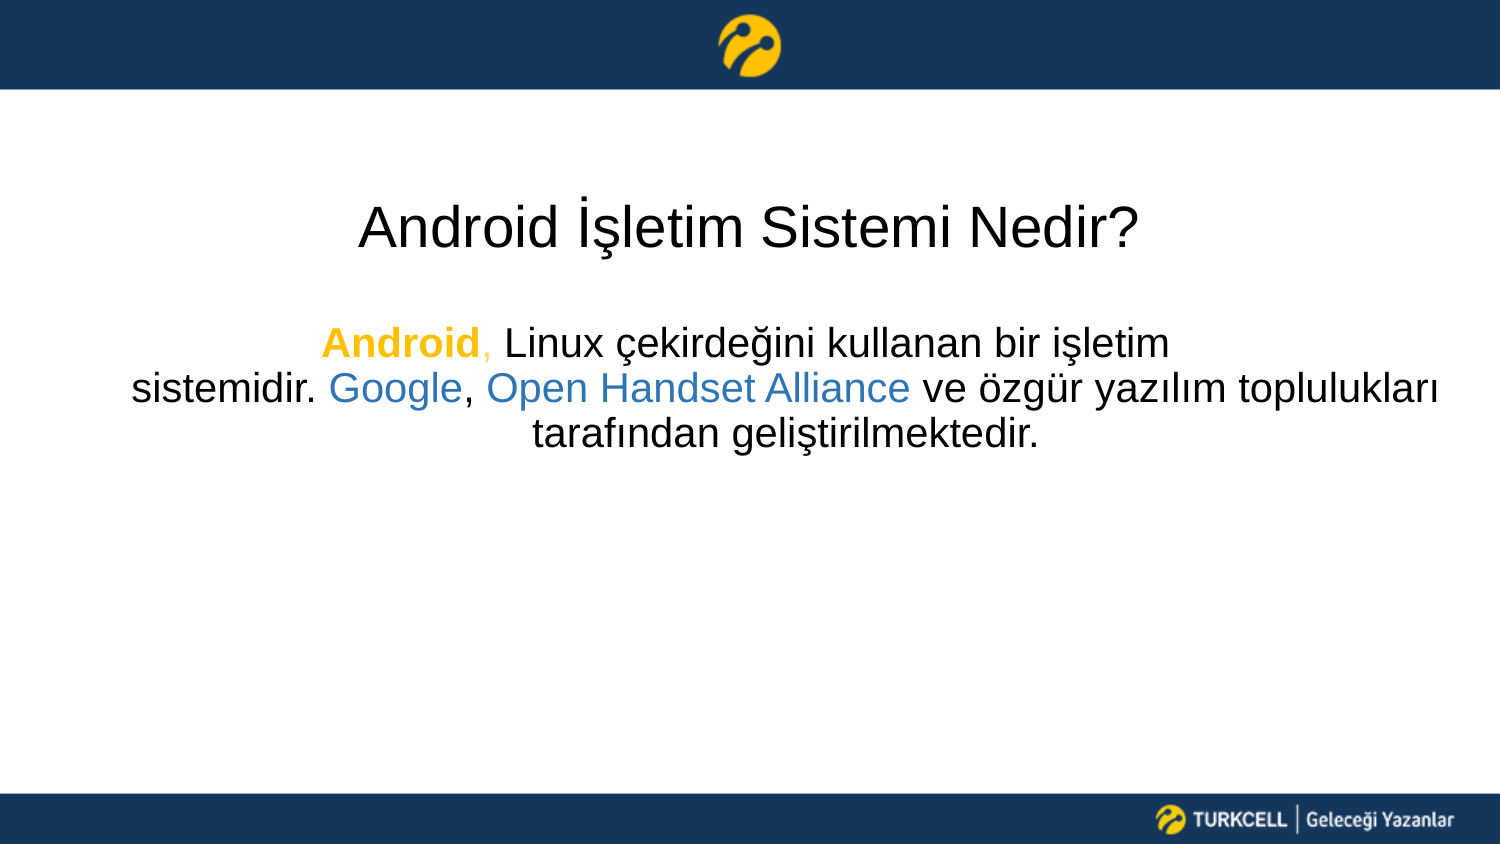

# Android İşletim Sistemi Nedir?

      Android, Linux çekirdeğini kullanan bir işletim
sistemidir. Google, Open Handset Alliance ve özgür yazılım toplulukları tarafından geliştirilmektedir.